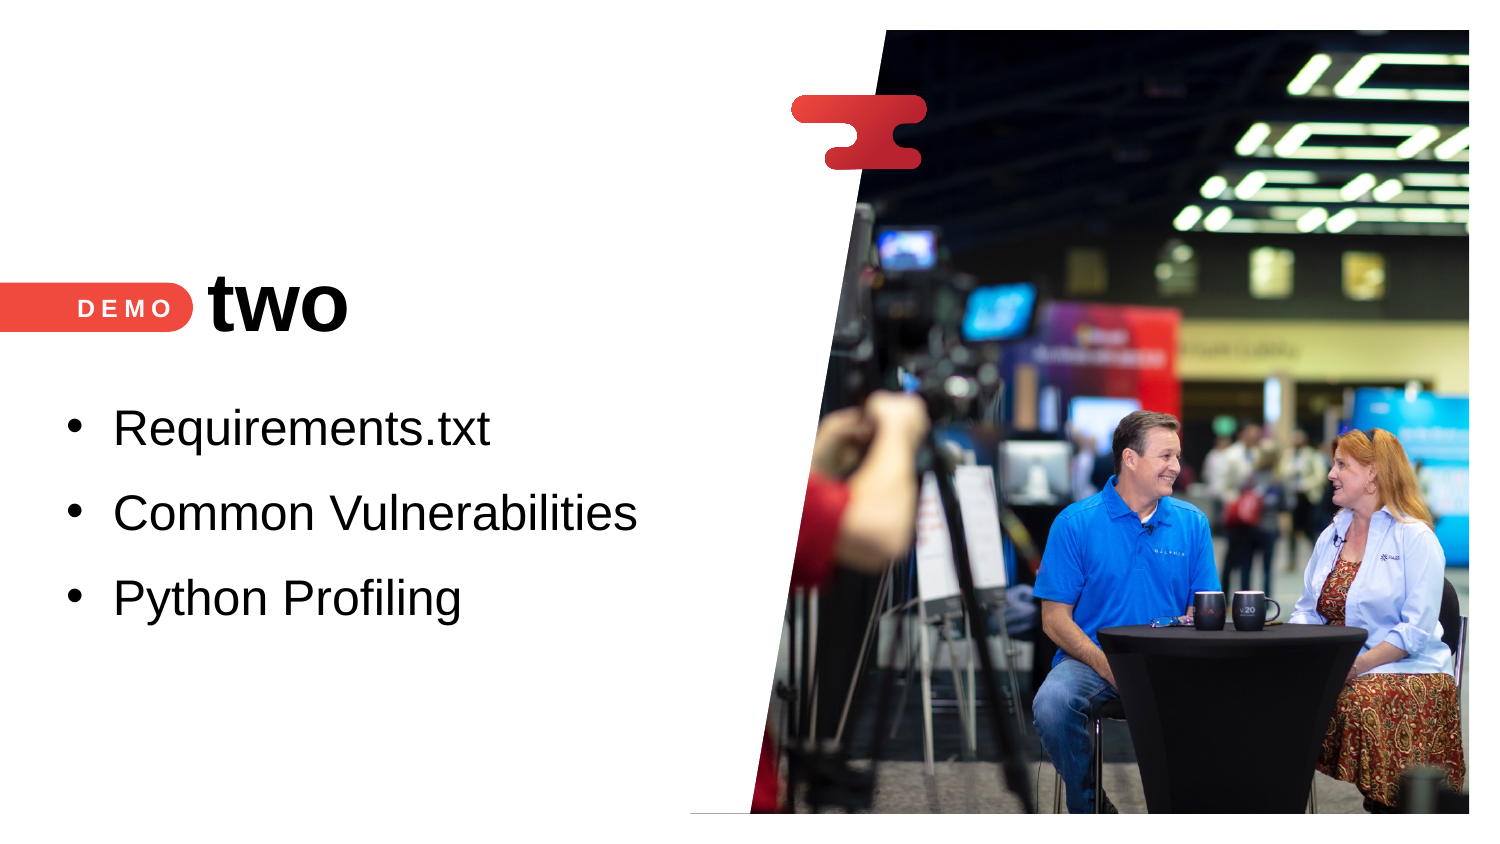

# two
Requirements.txt
Common Vulnerabilities
Python Profiling